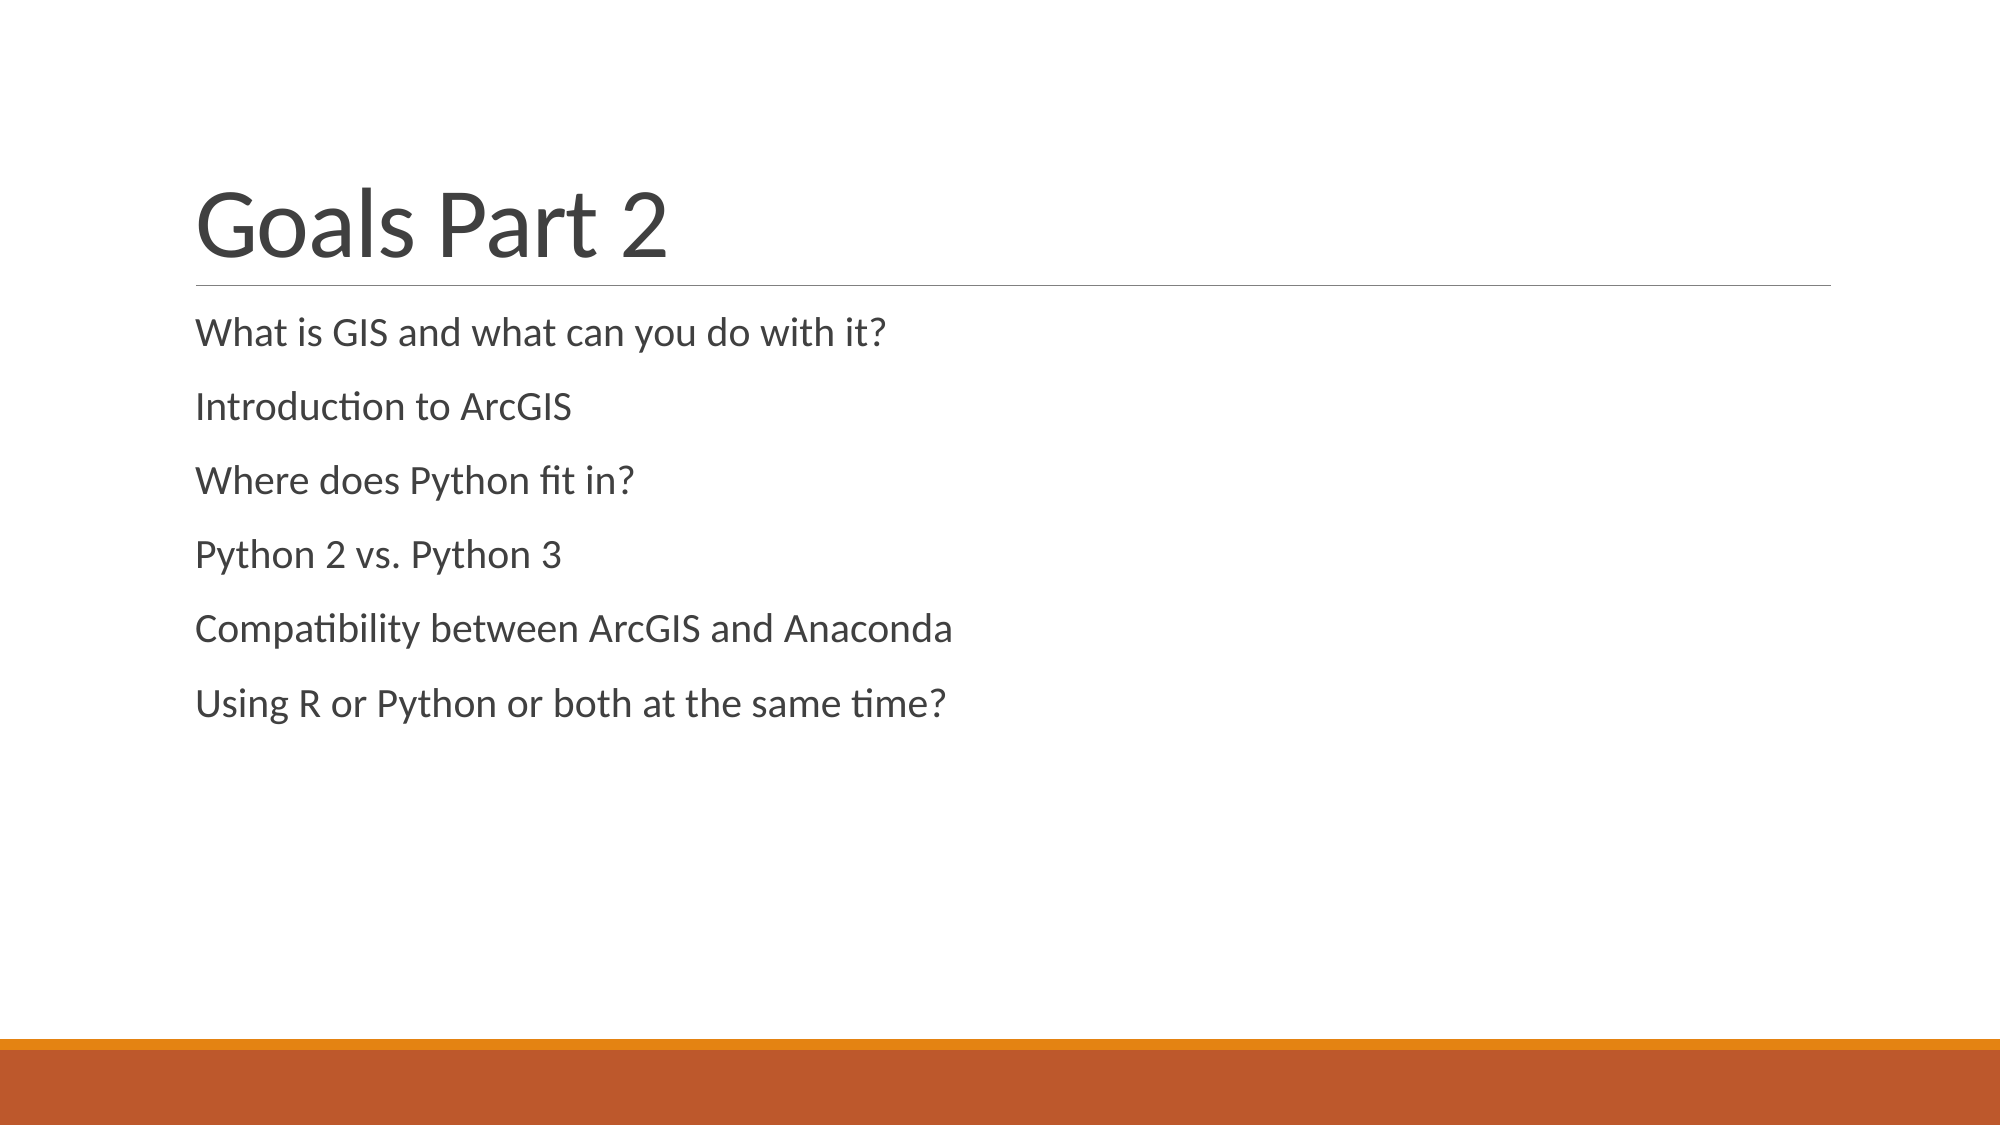

# Goals Part 2
What is GIS and what can you do with it?
Introduction to ArcGIS
Where does Python fit in?
Python 2 vs. Python 3
Compatibility between ArcGIS and Anaconda
Using R or Python or both at the same time?